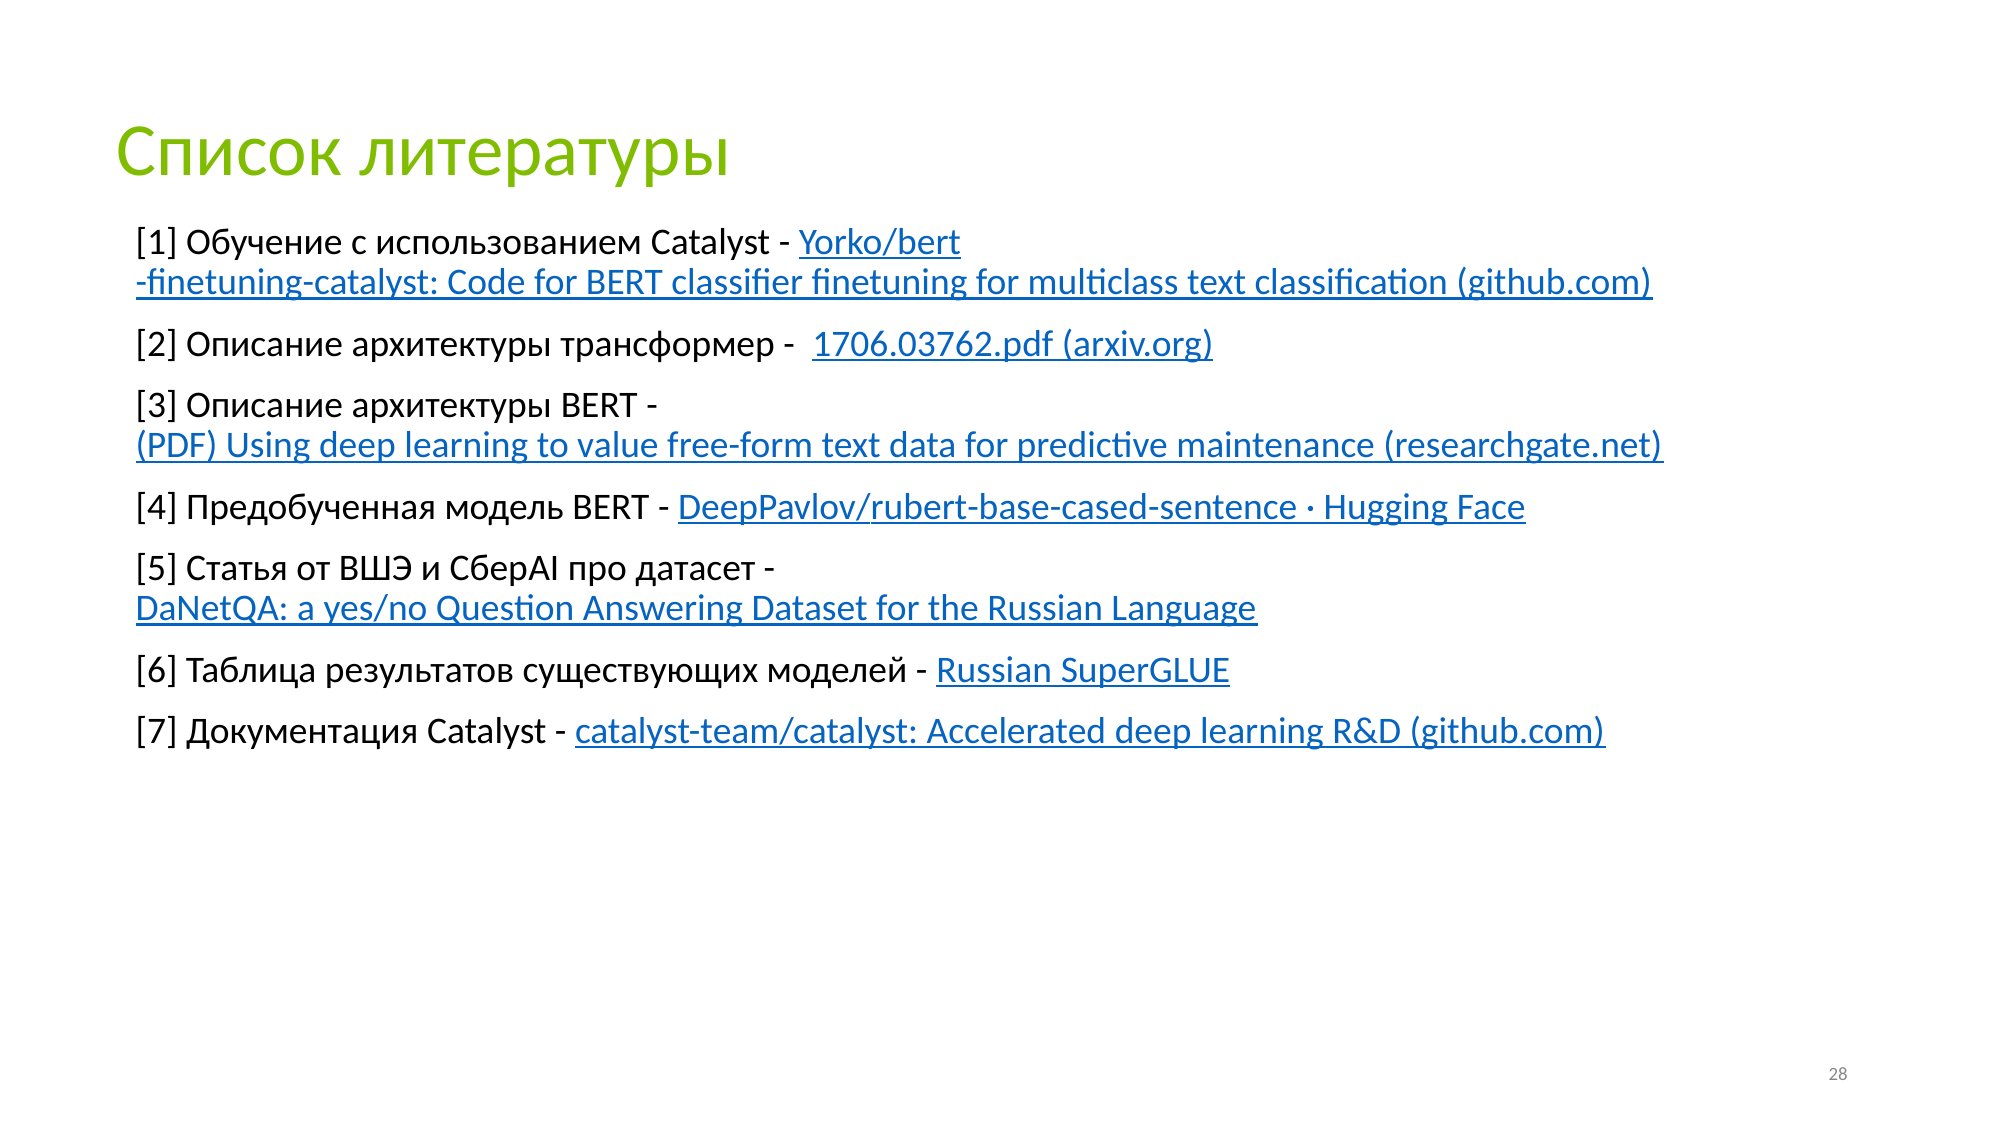

# Список литературы
[1] Обучение с использованием Catalyst - Yorko/bert-finetuning-catalyst: Code for BERT classifier finetuning for multiclass text classification (github.com)
[2] Описание архитектуры трансформер -  1706.03762.pdf (arxiv.org)
[3] Описание архитектуры BERT - (PDF) Using deep learning to value free-form text data for predictive maintenance (researchgate.net)
[4] Предобученная модель BERT - DeepPavlov/rubert-base-cased-sentence · Hugging Face
[5] Статья от ВШЭ и СберAI про датасет - DaNetQA: a yes/no Question Answering Dataset for the Russian Language
[6] Таблица результатов существующих моделей - Russian SuperGLUE
[7] Документация Catalyst - catalyst-team/catalyst: Accelerated deep learning R&D (github.com)
28